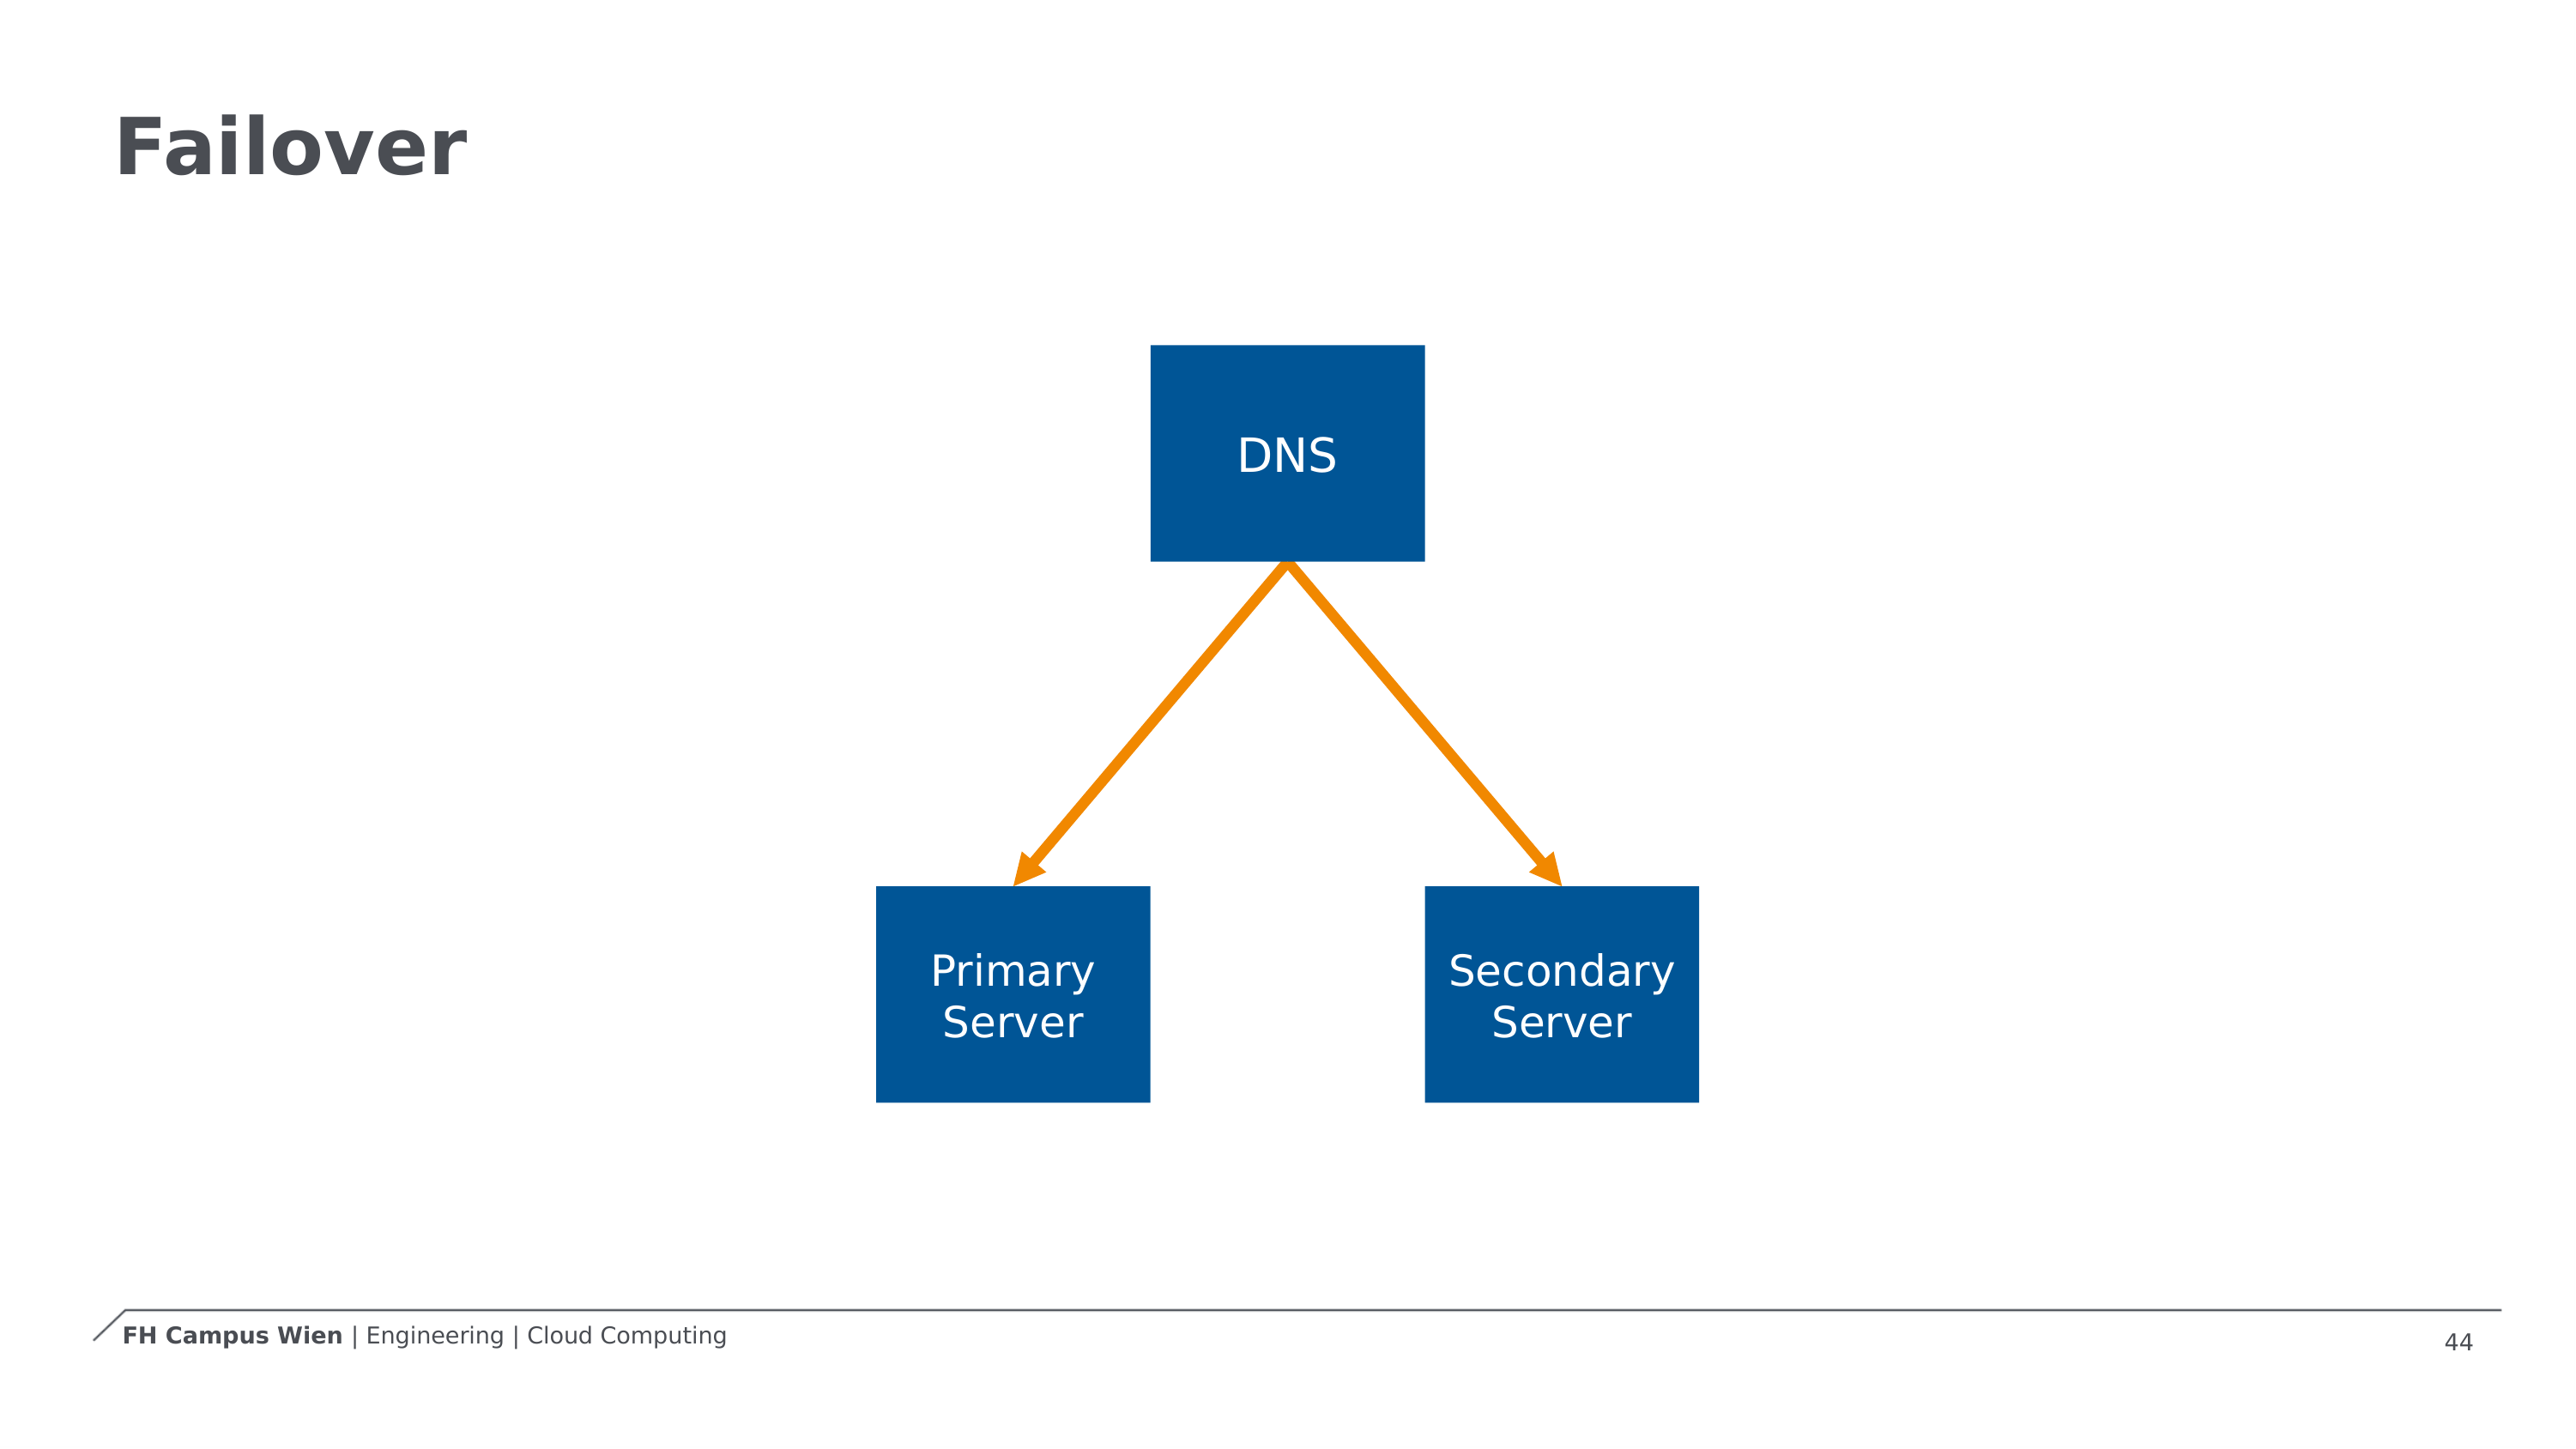

# Failover
DNS
Primary Server
Secondary Server